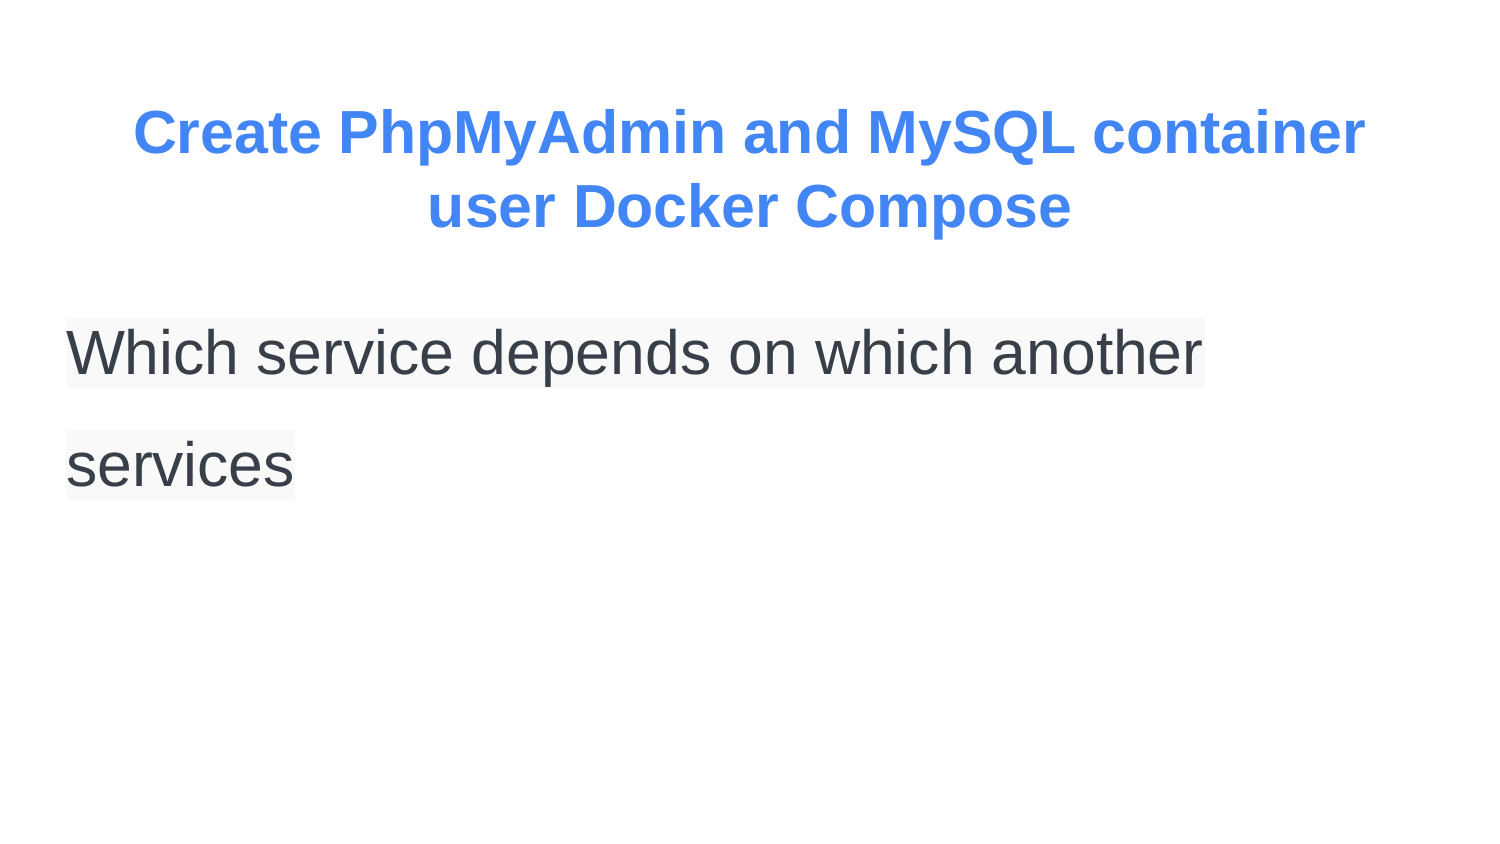

# Create PhpMyAdmin and MySQL container user Docker Compose
Which service depends on which another services